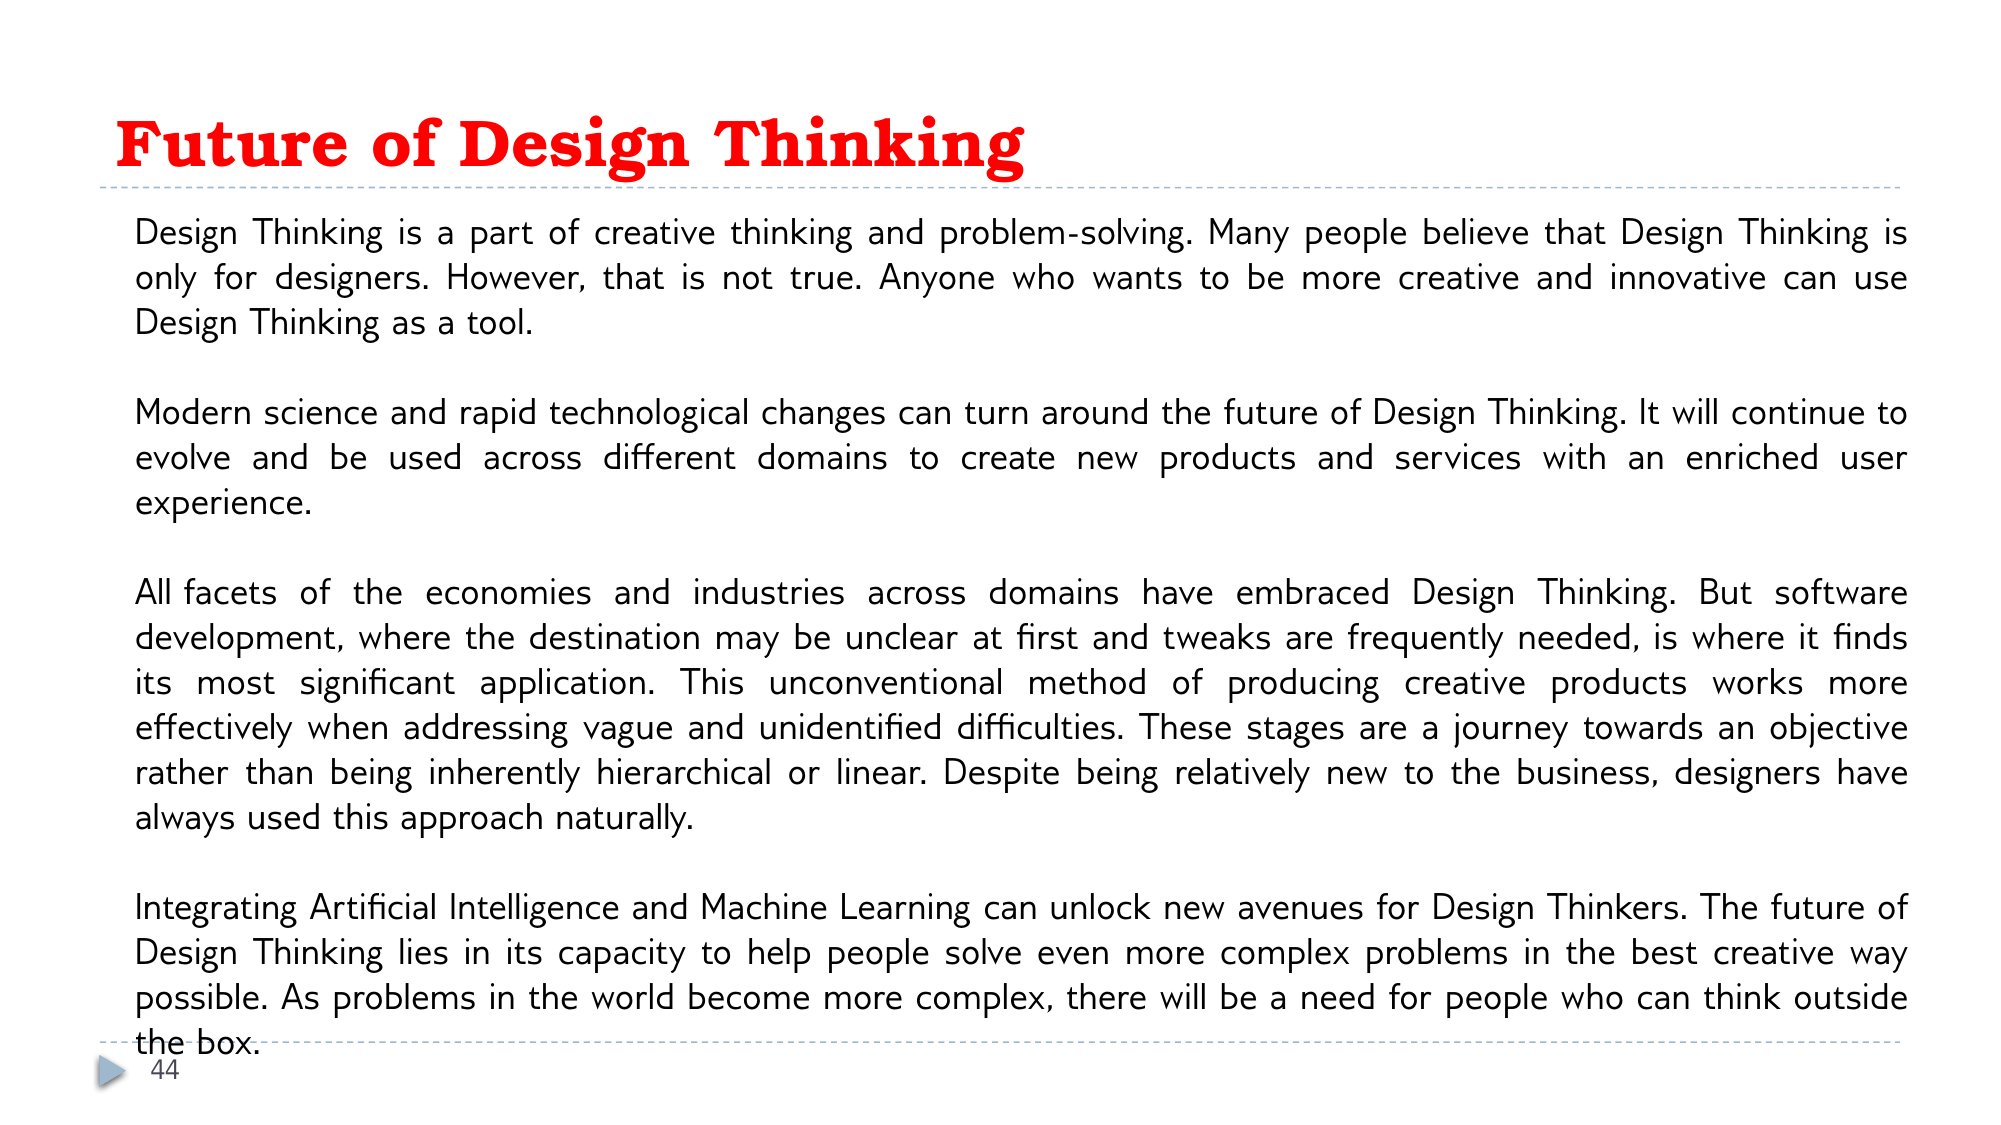

# Future of Design Thinking
Design Thinking is a part of creative thinking and problem-solving. Many people believe that Design Thinking is only for designers. However, that is not true. Anyone who wants to be more creative and innovative can use Design Thinking as a tool.

Modern science and rapid technological changes can turn around the future of Design Thinking. It will continue to evolve and be used across different domains to create new products and services with an enriched user experience.

All facets of the economies and industries across domains have embraced Design Thinking. But software development, where the destination may be unclear at first and tweaks are frequently needed, is where it finds its most significant application. This unconventional method of producing creative products works more effectively when addressing vague and unidentified difficulties. These stages are a journey towards an objective rather than being inherently hierarchical or linear. Despite being relatively new to the business, designers have always used this approach naturally.

Integrating Artificial Intelligence and Machine Learning can unlock new avenues for Design Thinkers. The future of Design Thinking lies in its capacity to help people solve even more complex problems in the best creative way possible. As problems in the world become more complex, there will be a need for people who can think outside the box.
44